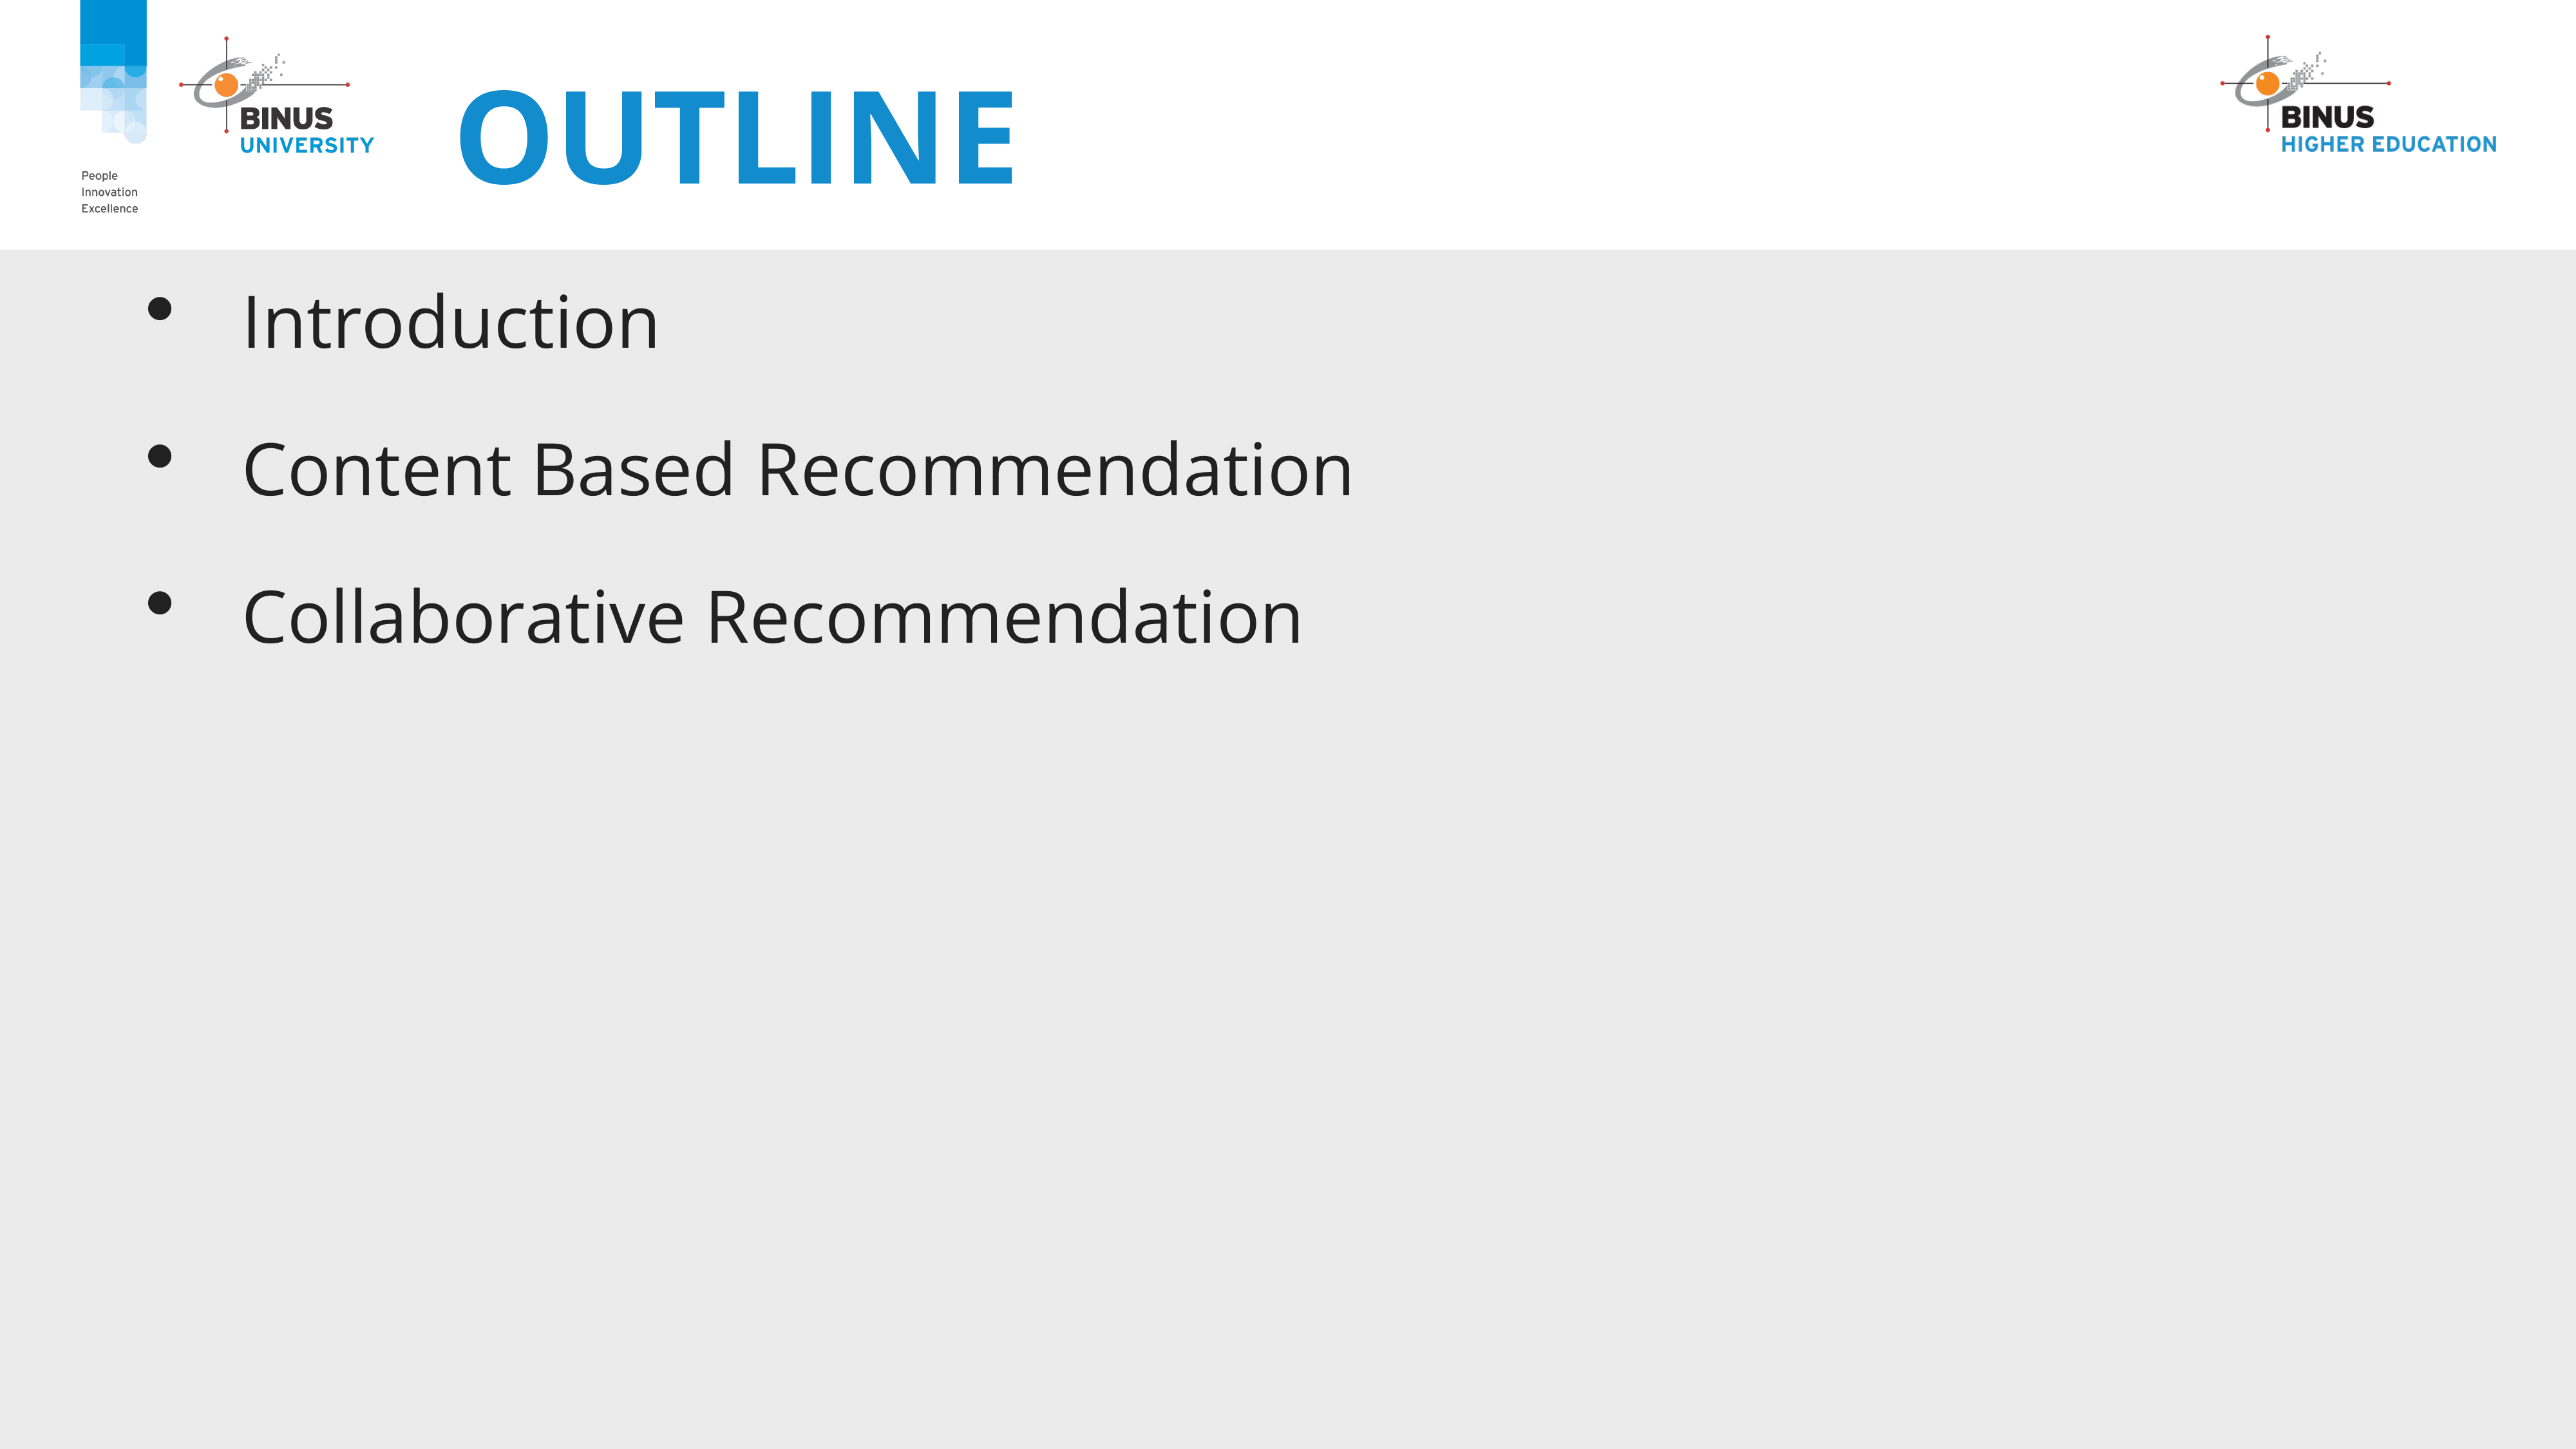

# Outline
Introduction
Content Based Recommendation
Collaborative Recommendation